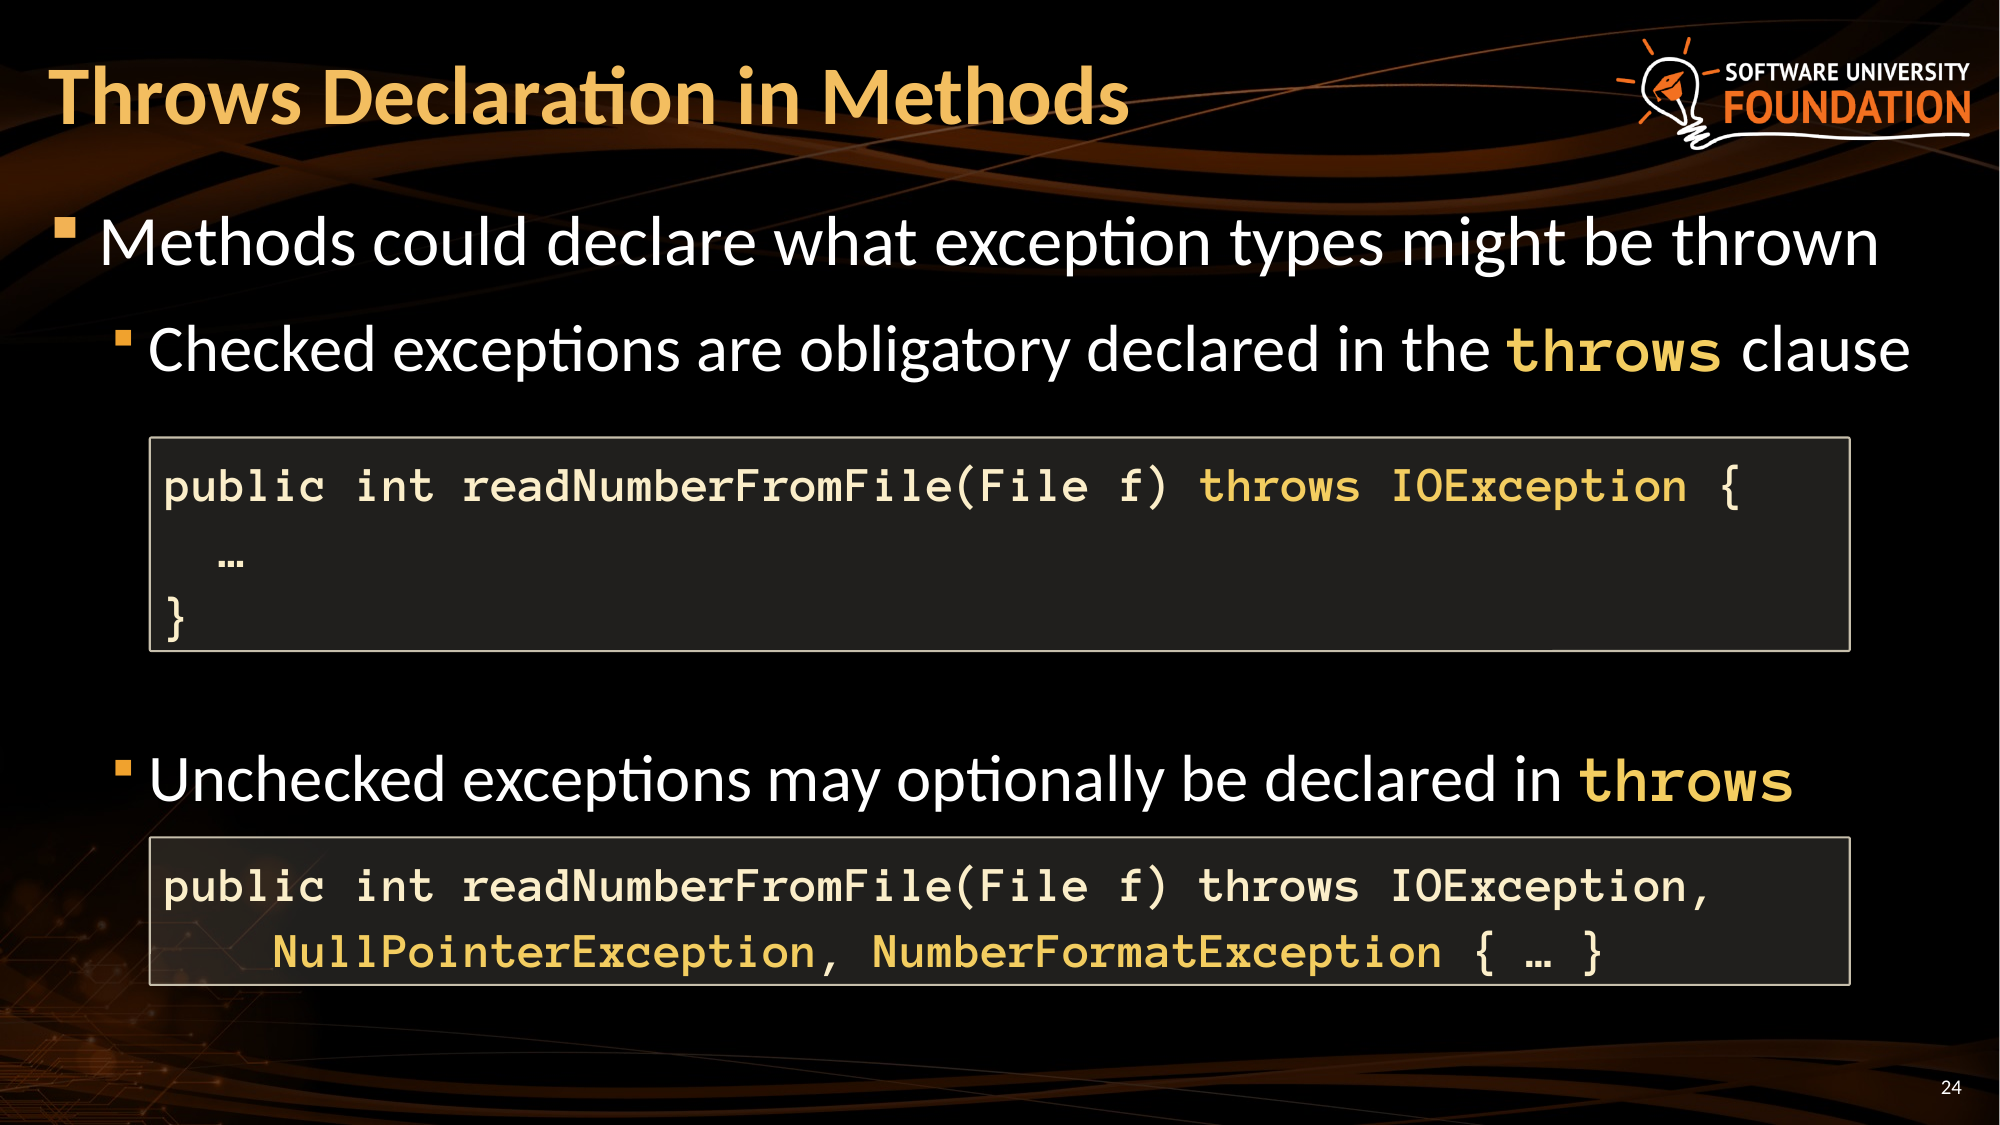

# Throws Declaration in Methods
Methods could declare what exception types might be thrown
Checked exceptions are obligatory declared in the throws clause

Unchecked exceptions may optionally be declared in throws

public int readNumberFromFile(File f) throws IOException {
  …
}
public int readNumberFromFile(File f) throws IOException,
    NullPointerException, NumberFormatException { … }
24